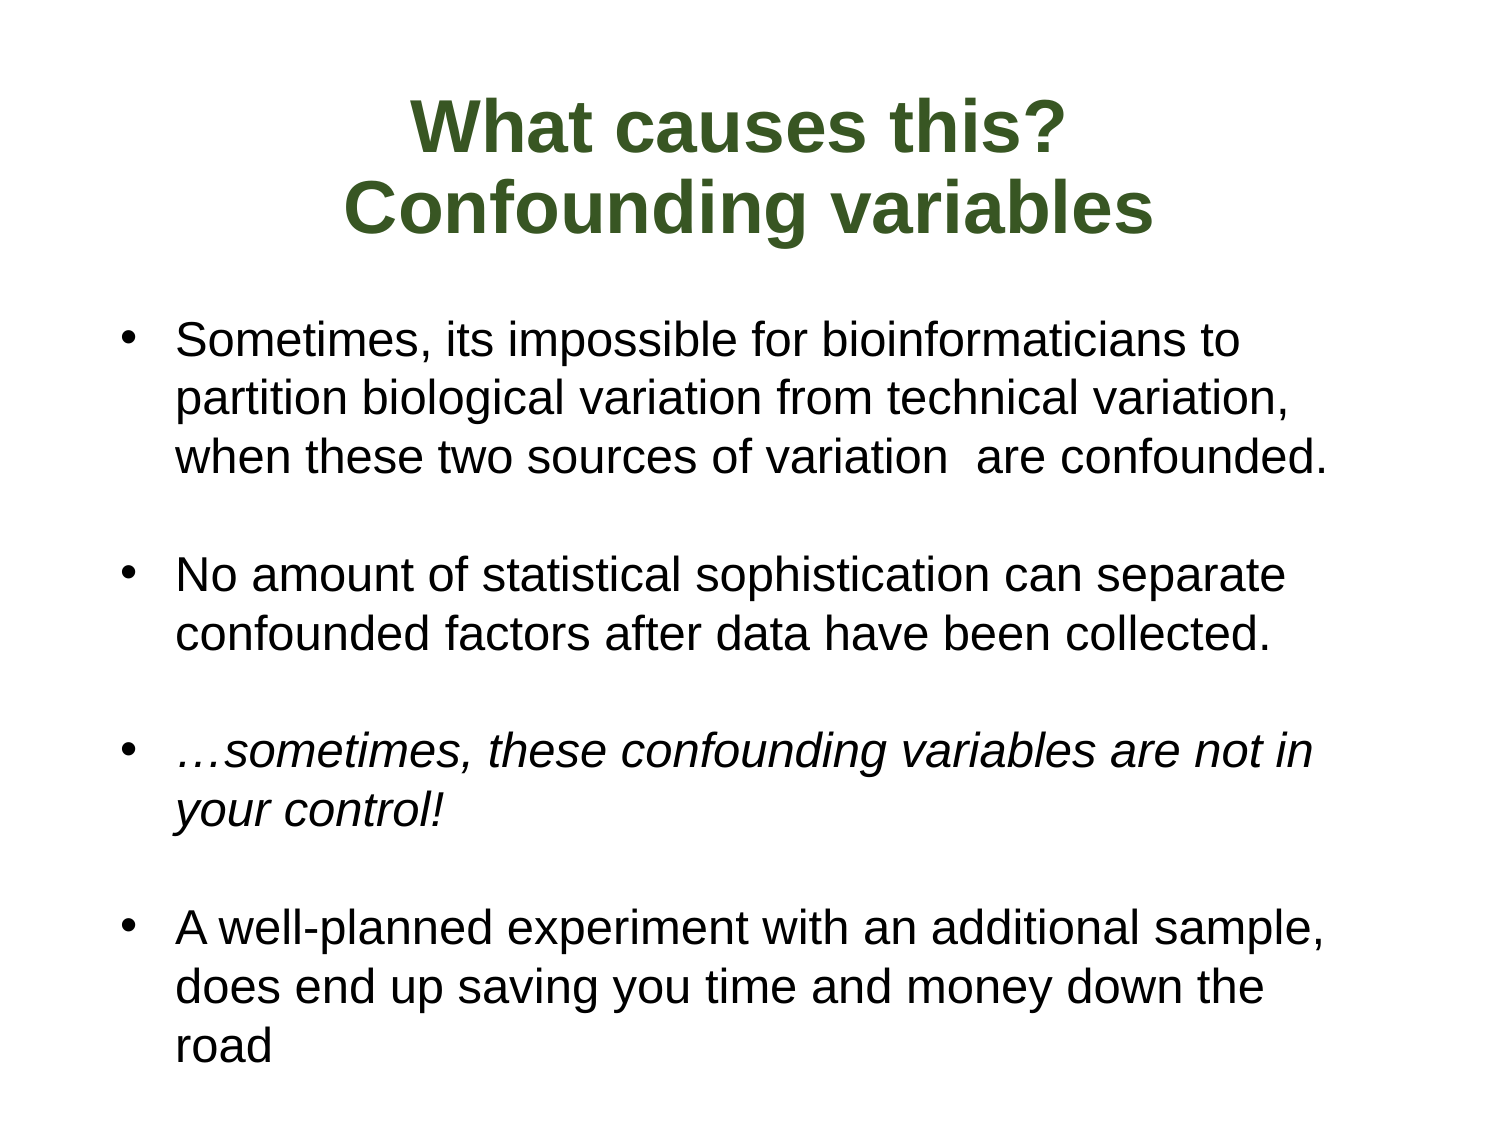

# What causes this? Confounding variables
Sometimes, its impossible for bioinformaticians to partition biological variation from technical variation, when these two sources of variation  are confounded.

No amount of statistical sophistication can separate  confounded factors after data have been collected.

…sometimes, these confounding variables are not in your control!

A well-planned experiment with an additional sample, does end up saving you time and money down the road